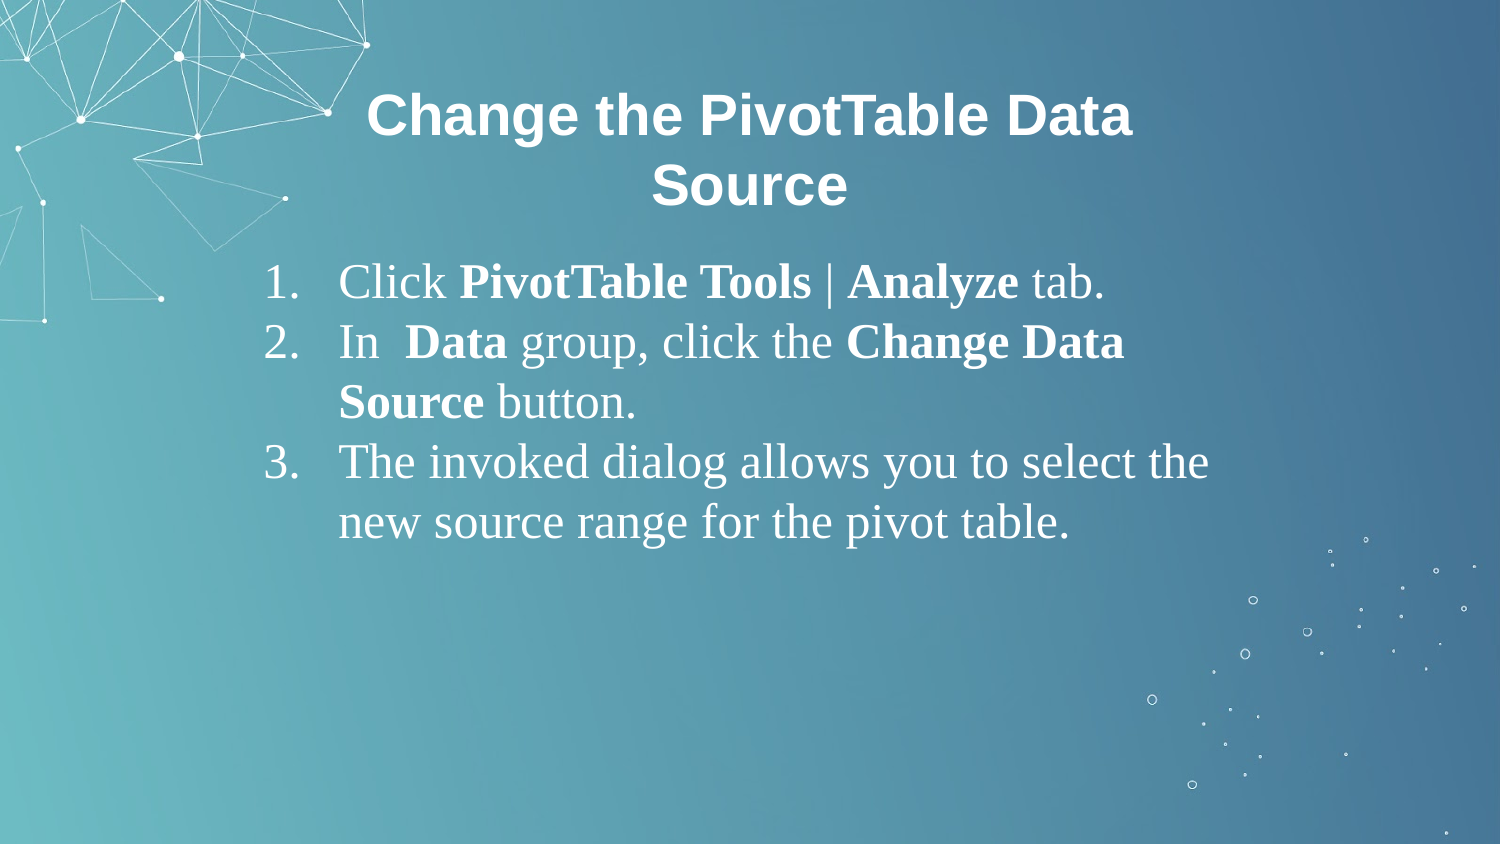

# Change the PivotTable Data Source
Click PivotTable Tools | Analyze tab.
In  Data group, click the Change Data Source button.
The invoked dialog allows you to select the new source range for the pivot table.